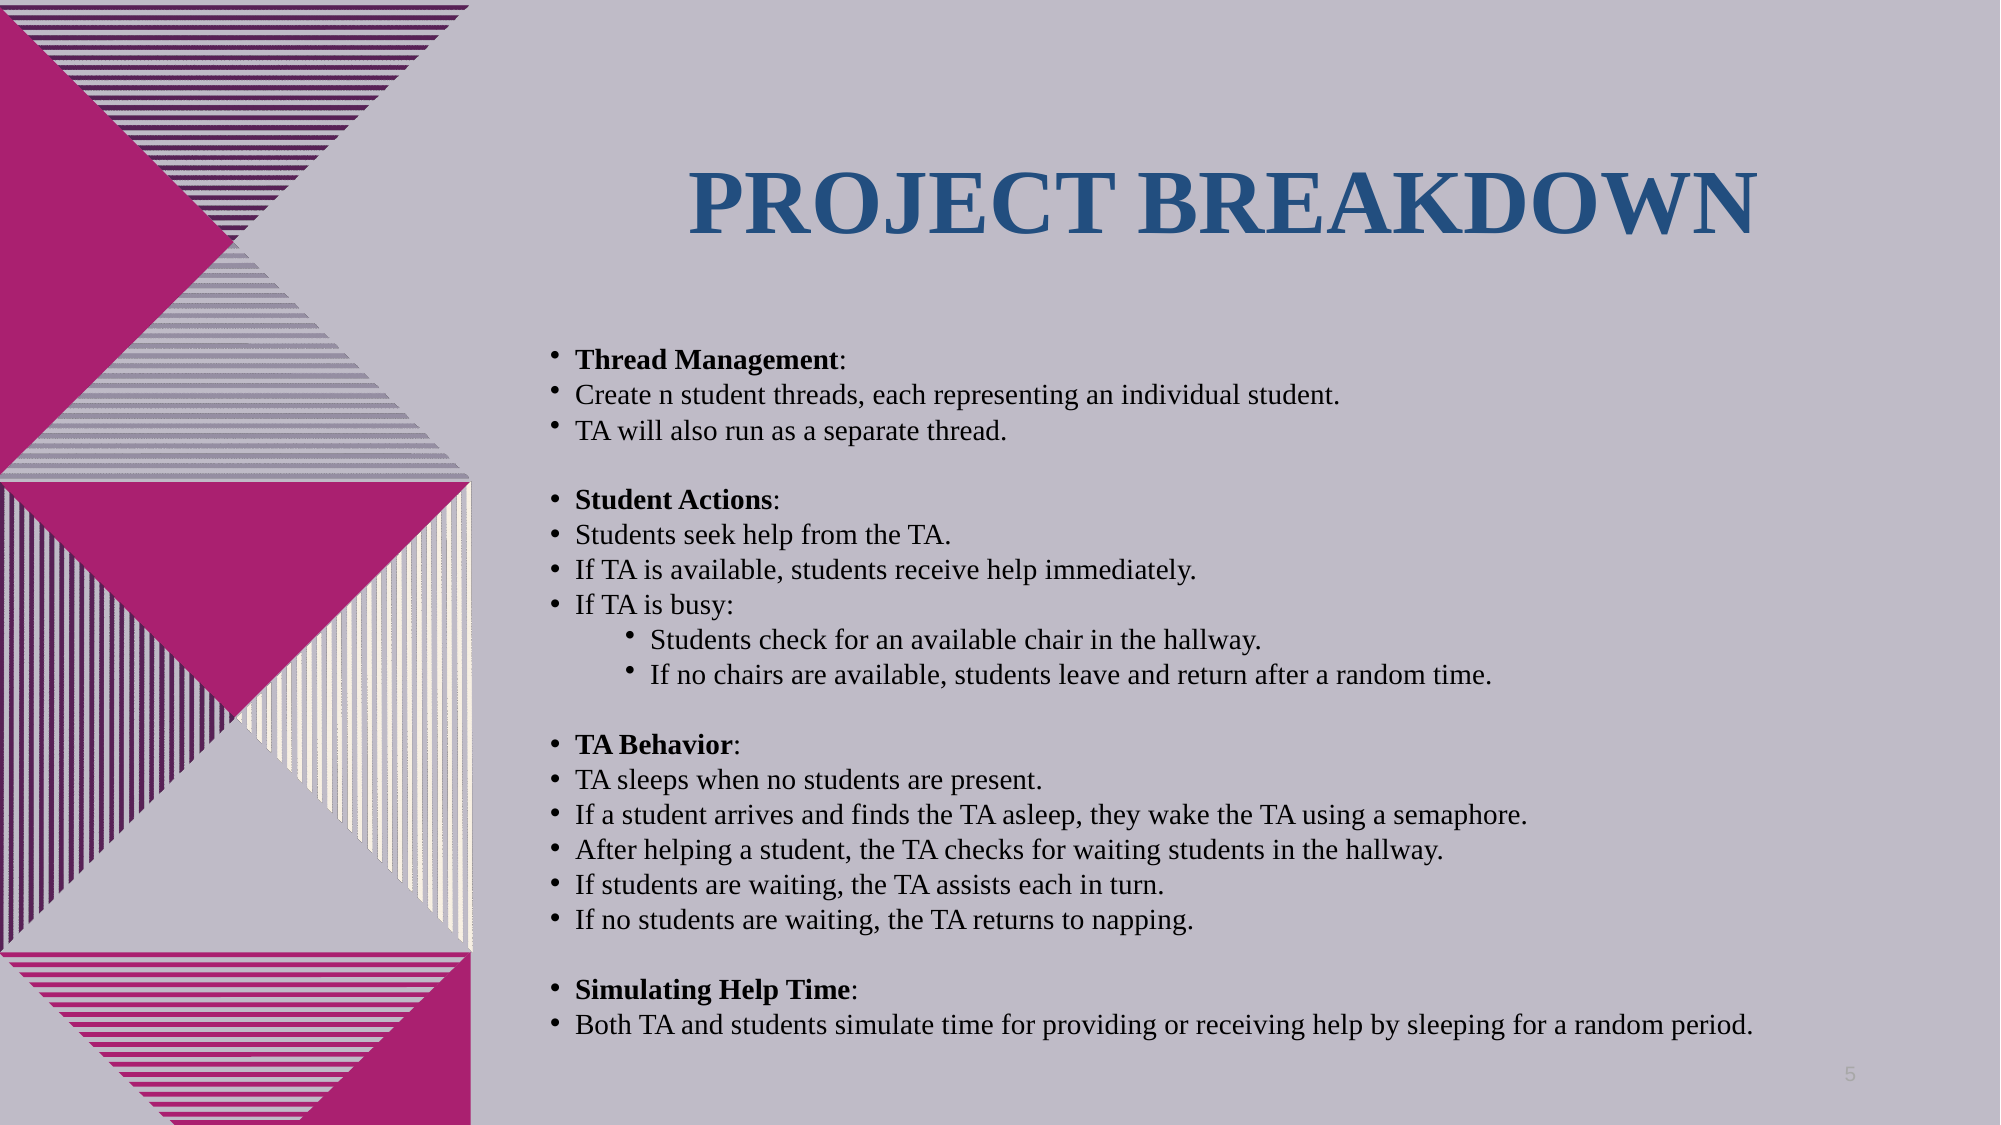

# Project Breakdown
  Thread Management:
  Create n student threads, each representing an individual student.
  TA will also run as a separate thread.

  Student Actions:
  Students seek help from the TA.
  If TA is available, students receive help immediately.
  If TA is busy:
  Students check for an available chair in the hallway.
  If no chairs are available, students leave and return after a random time.

  TA Behavior:
  TA sleeps when no students are present.
  If a student arrives and finds the TA asleep, they wake the TA using a semaphore.
  After helping a student, the TA checks for waiting students in the hallway.
  If students are waiting, the TA assists each in turn.
  If no students are waiting, the TA returns to napping.

  Simulating Help Time:
  Both TA and students simulate time for providing or receiving help by sleeping for a random period.
5